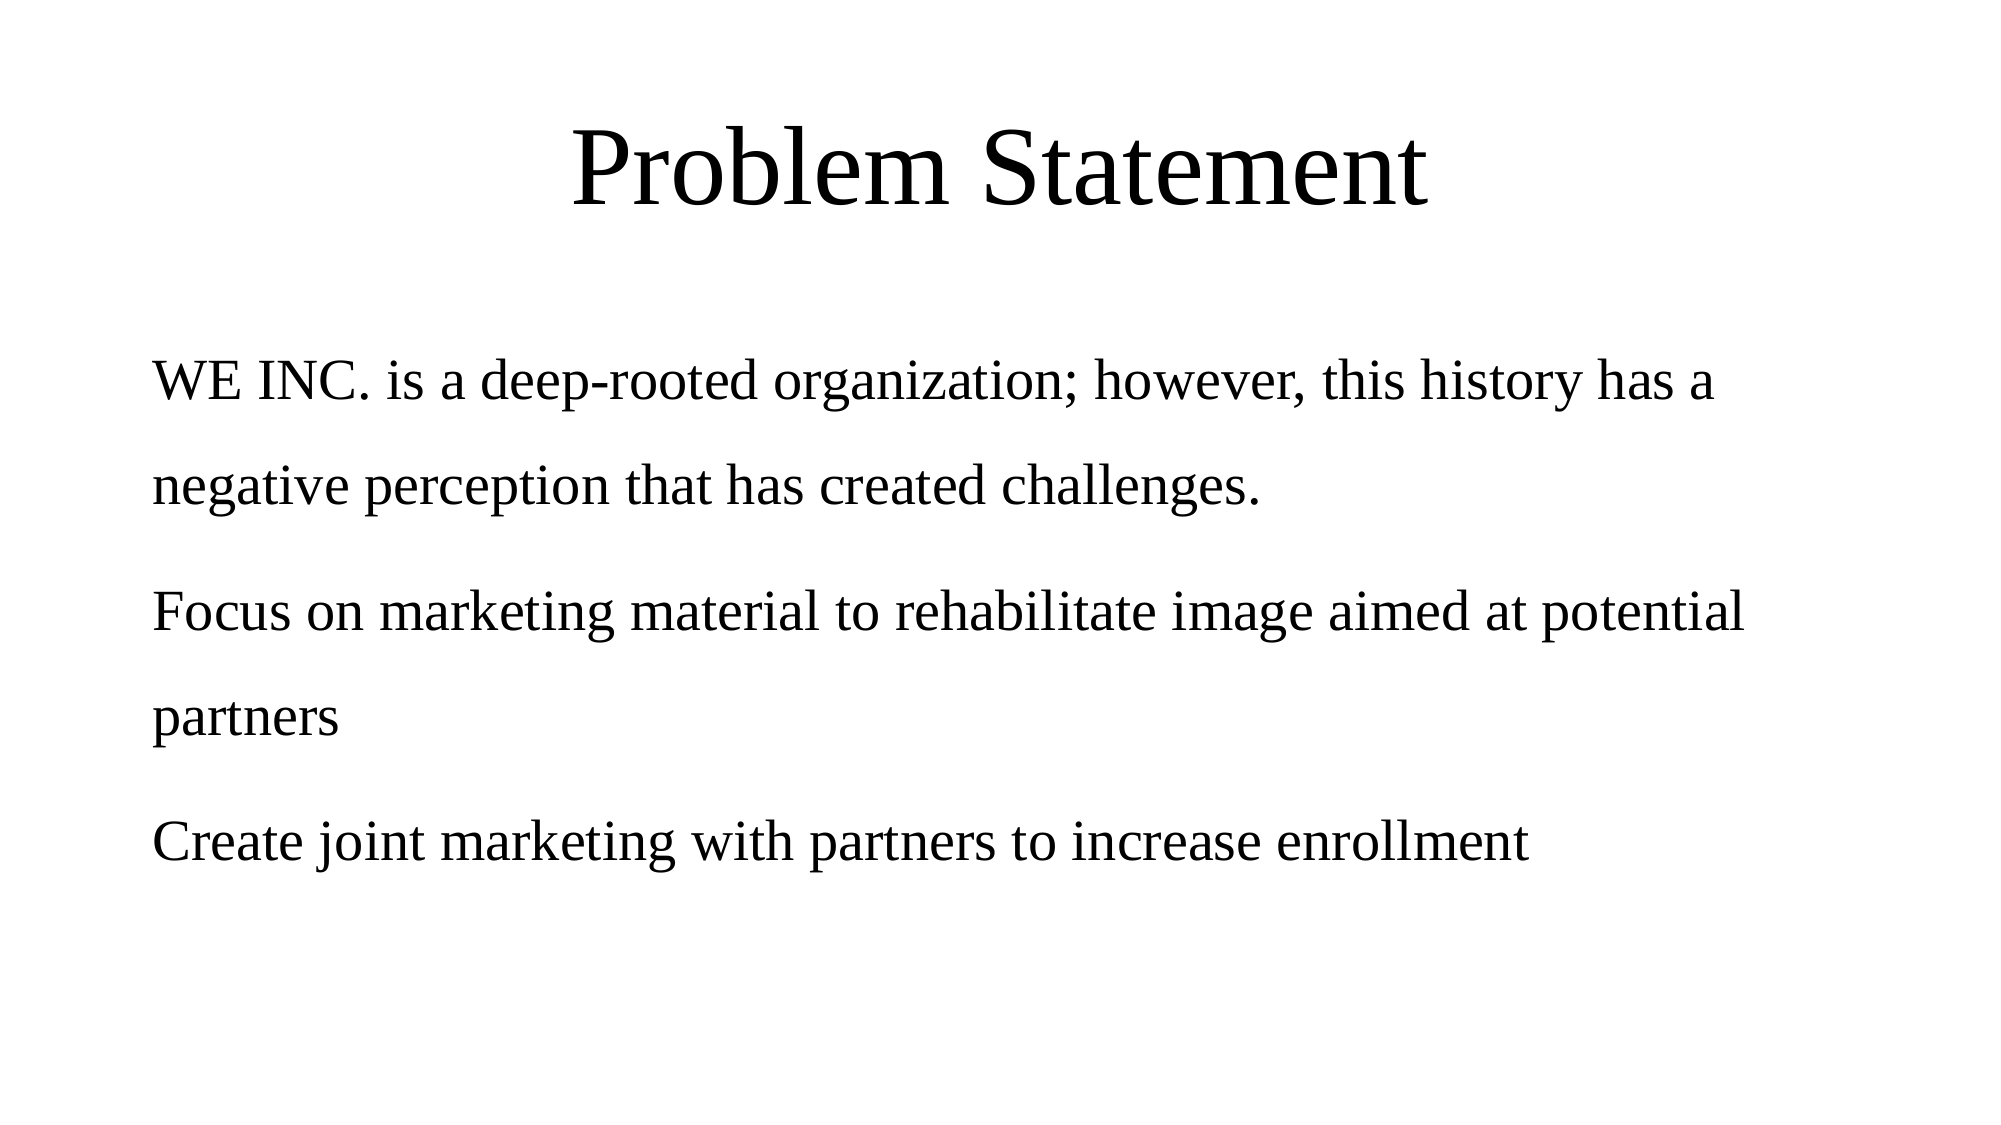

# Problem Statement
WE INC. is a deep-rooted organization; however, this history has a negative perception that has created challenges.
Focus on marketing material to rehabilitate image aimed at potential partners
Create joint marketing with partners to increase enrollment